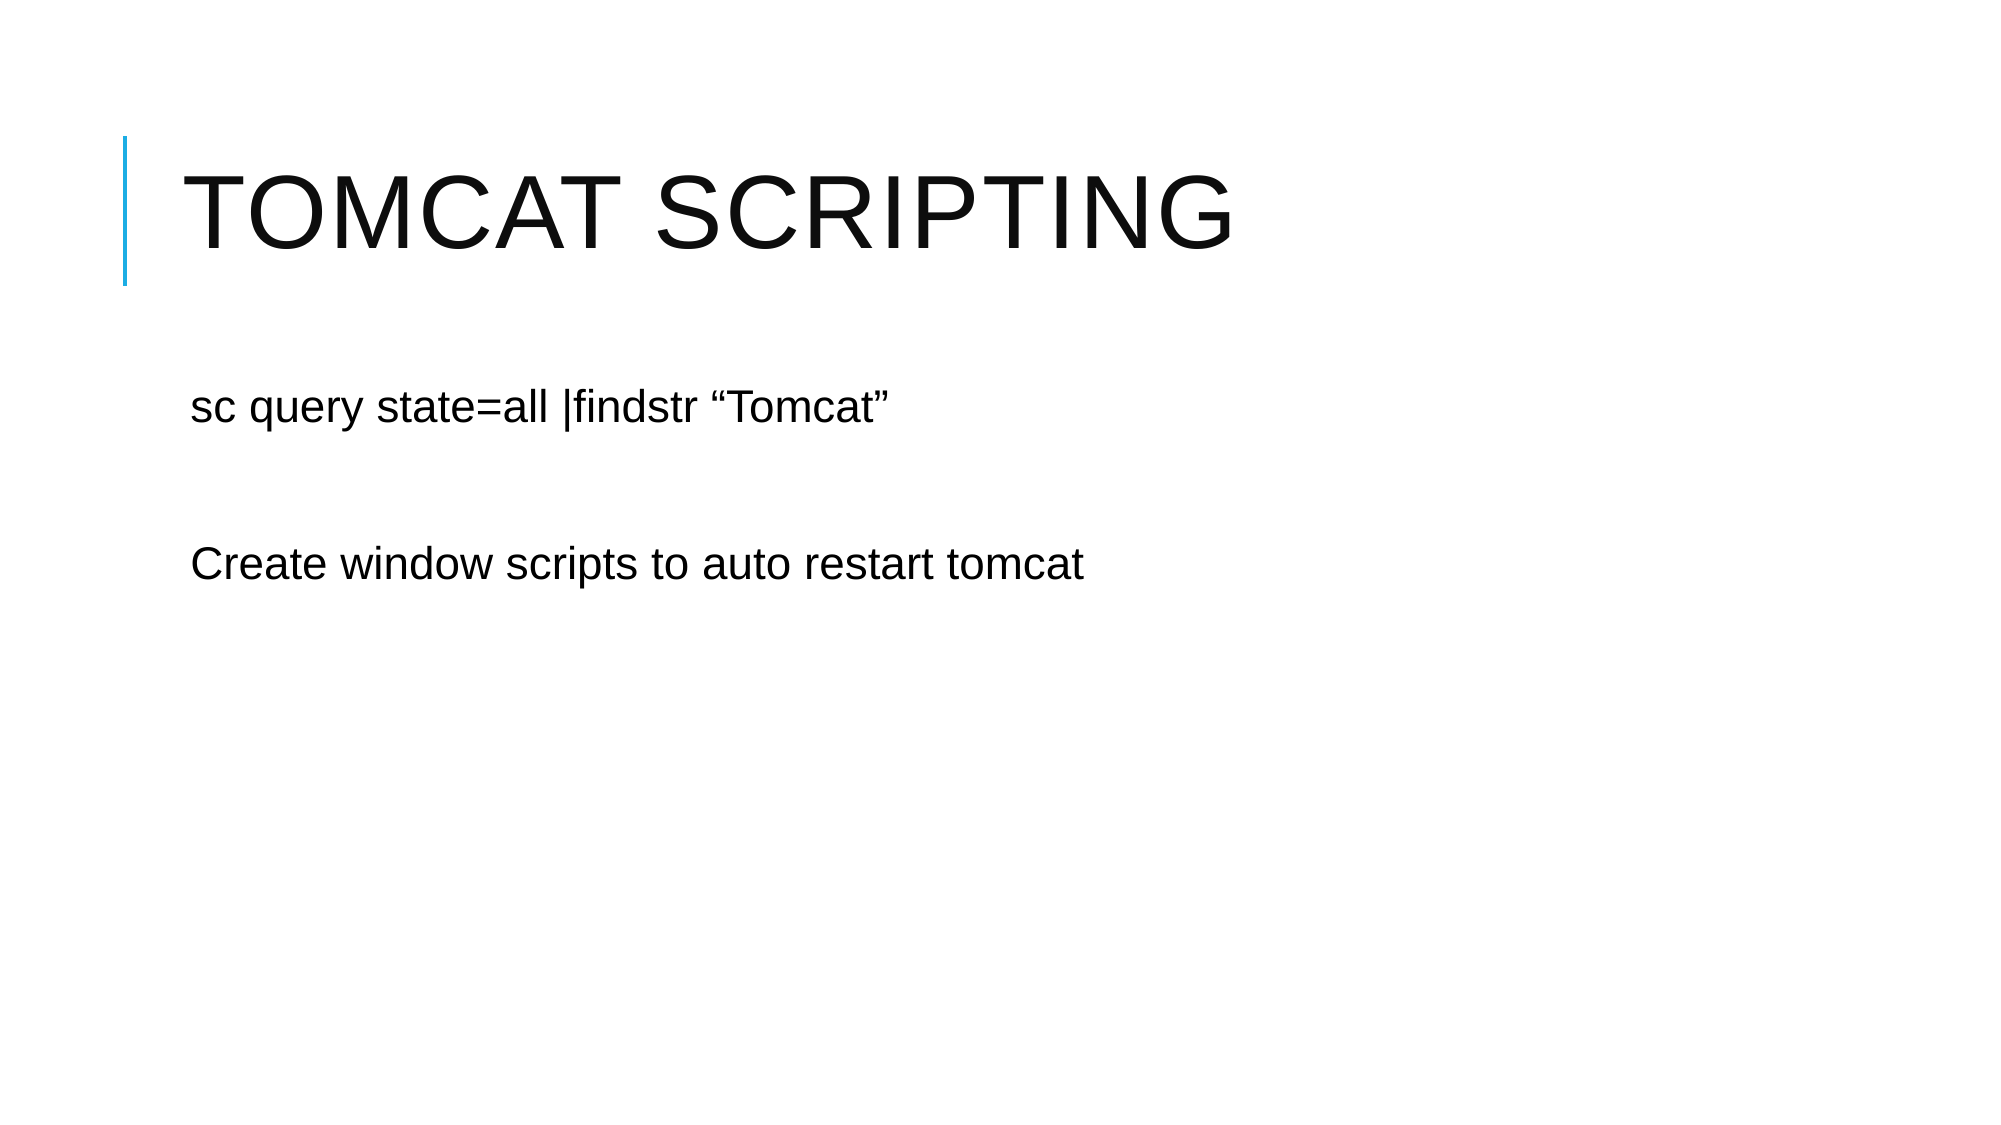

# Tomcat scripting
sc query state=all |findstr “Tomcat”

Create window scripts to auto restart tomcat